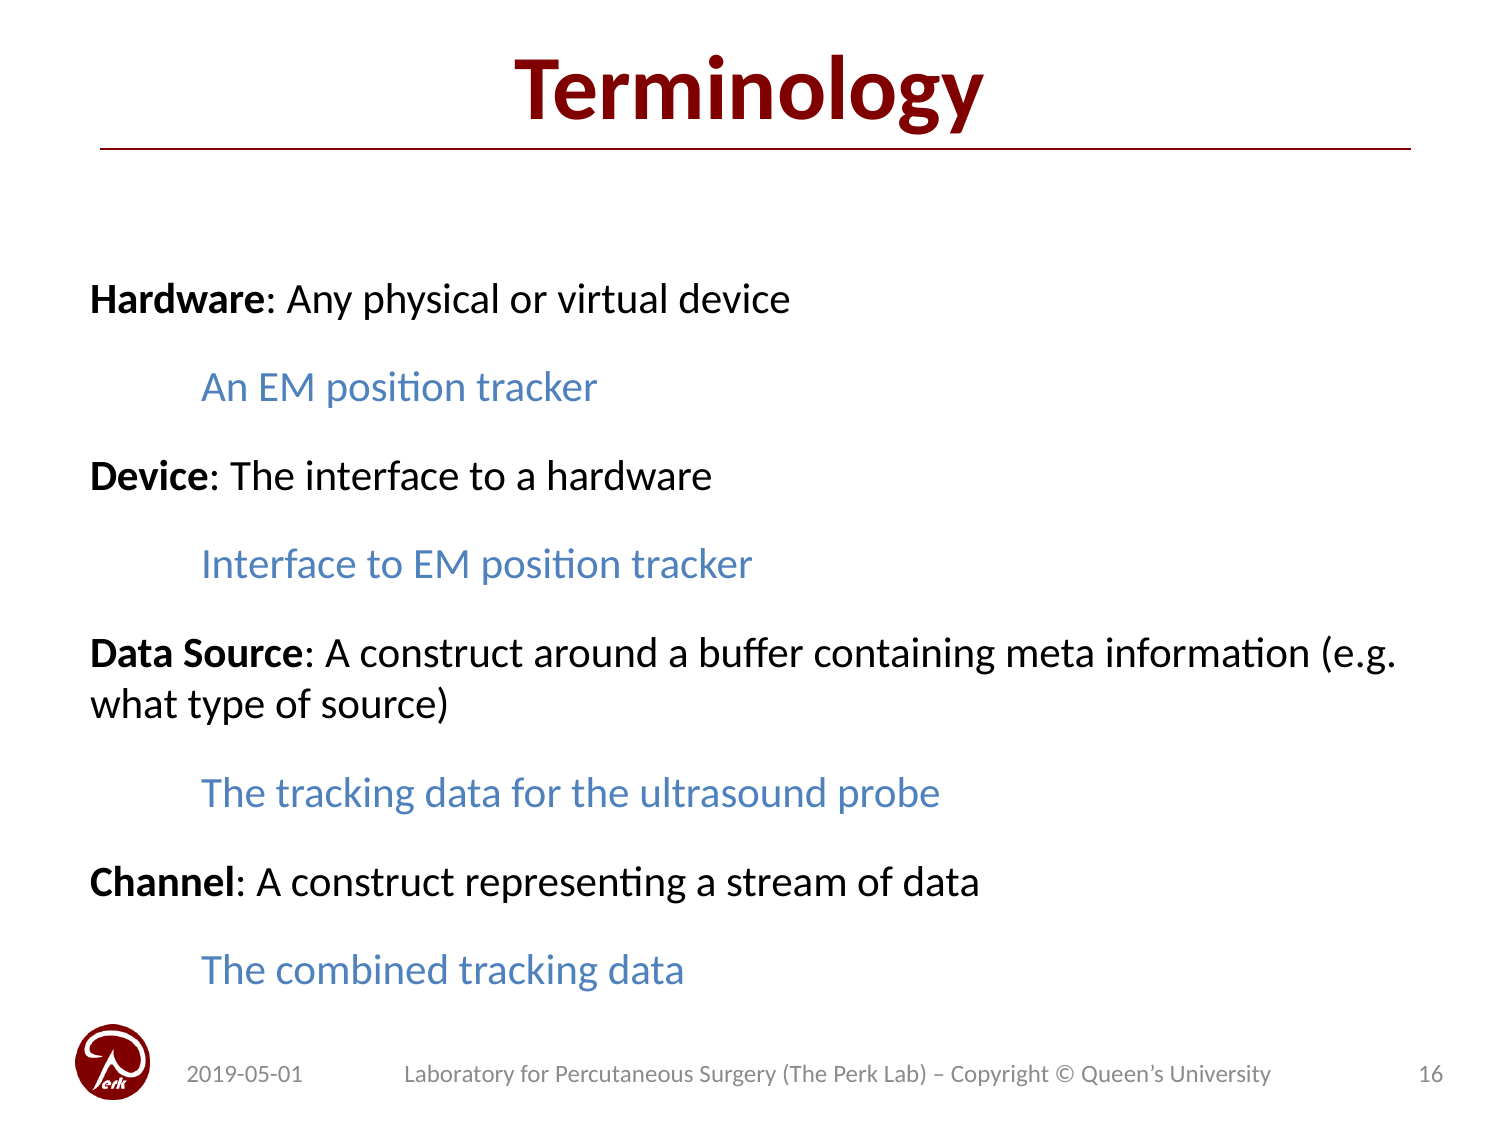

# Terminology
Hardware: Any physical or virtual device
	An EM position tracker
Device: The interface to a hardware
	Interface to EM position tracker
Data Source: A construct around a buffer containing meta information (e.g. what type of source)
	The tracking data for the ultrasound probe
Channel: A construct representing a stream of data
	The combined tracking data
2019-05-01
Laboratory for Percutaneous Surgery (The Perk Lab) – Copyright © Queen’s University
16